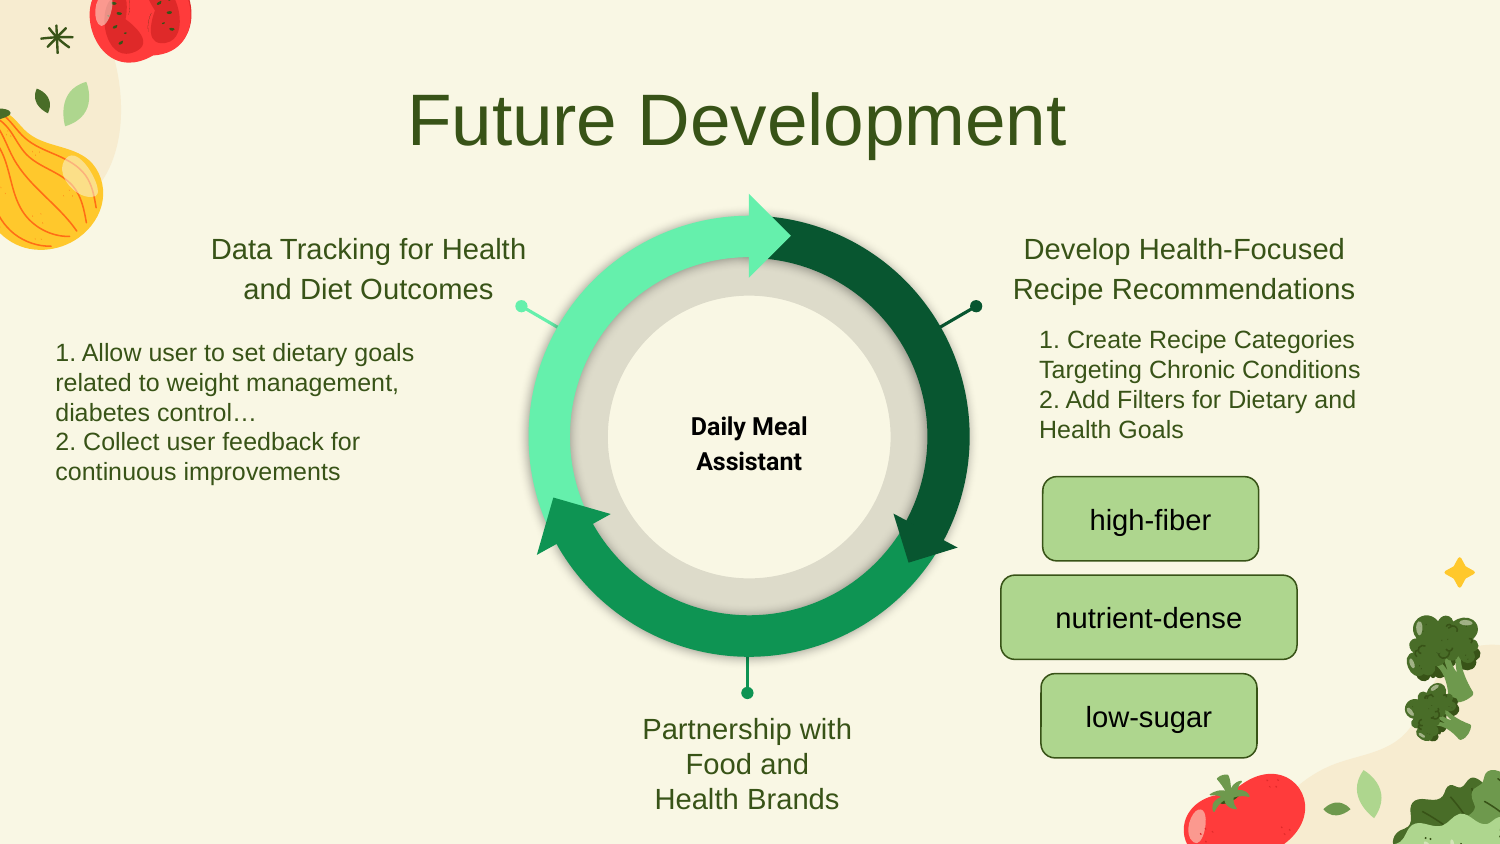

# Future Development

Data Tracking for Health and Diet Outcomes
Develop Health-Focused Recipe Recommendations

1. Create Recipe Categories Targeting Chronic Conditions
2. Add Filters for Dietary and Health Goals
1. Allow user to set dietary goals related to weight management, diabetes control…
2. Collect user feedback for continuous improvements
Daily Meal Assistant
high-fiber

nutrient-dense
Partnership with Food and Health Brands
low-sugar